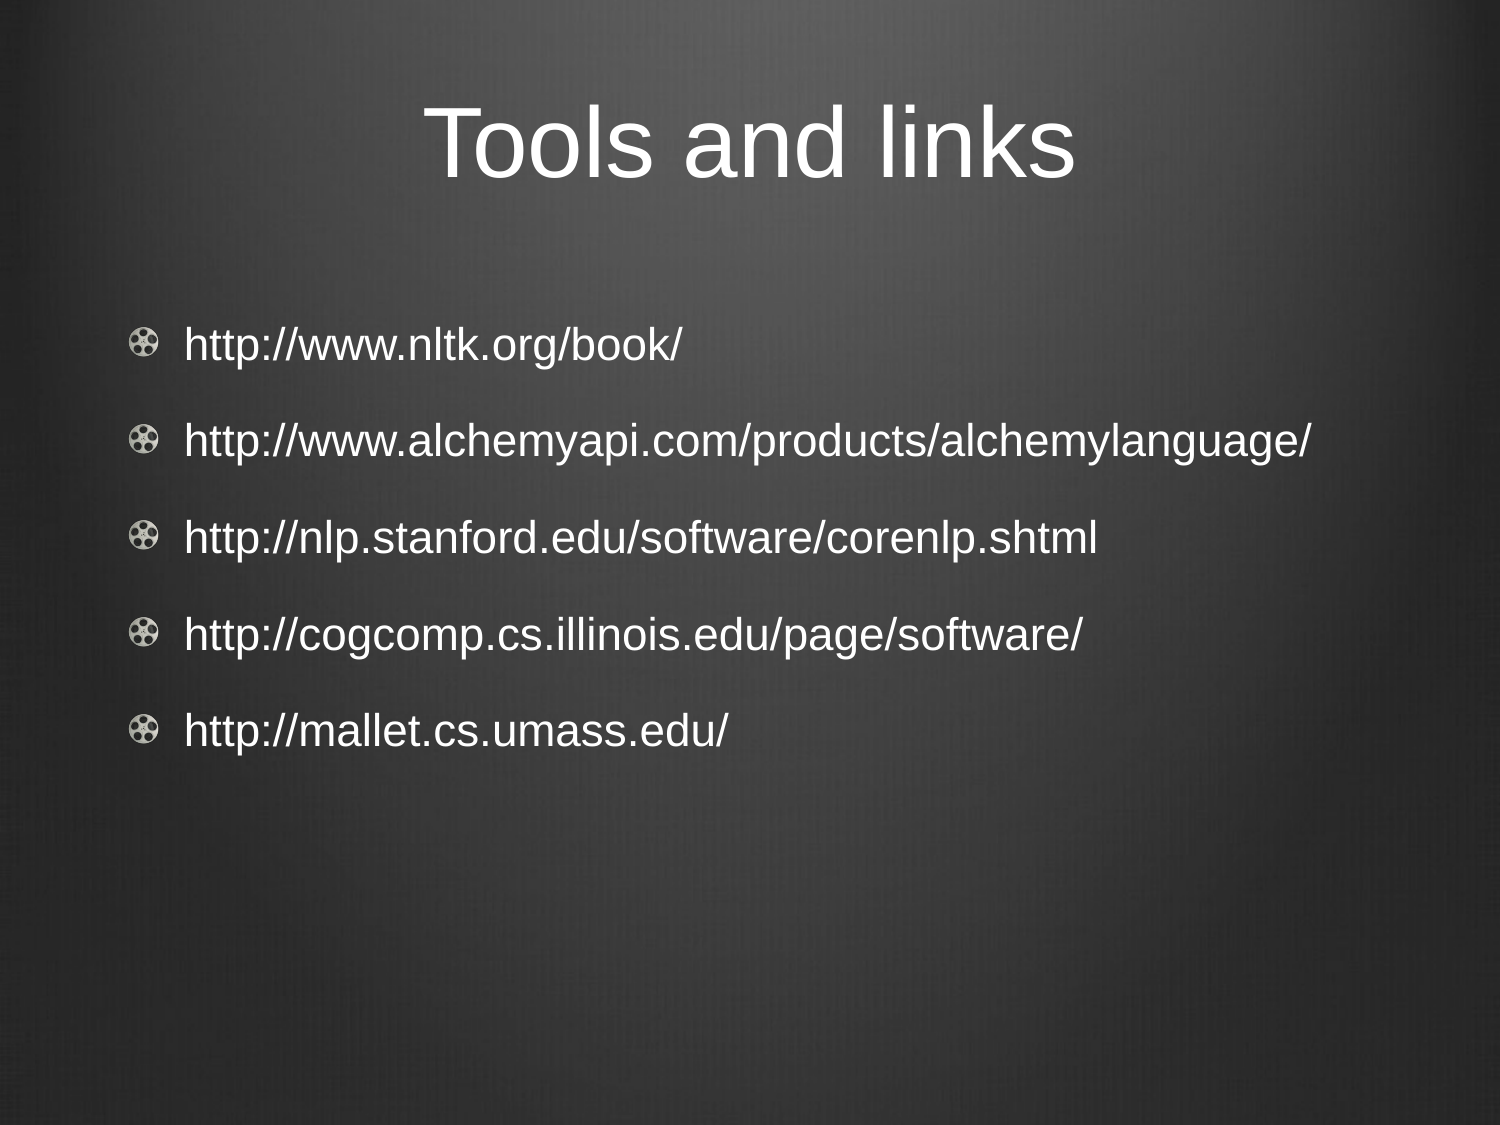

# Tools and links
http://www.nltk.org/book/
http://www.alchemyapi.com/products/alchemylanguage/
http://nlp.stanford.edu/software/corenlp.shtml
http://cogcomp.cs.illinois.edu/page/software/
http://mallet.cs.umass.edu/